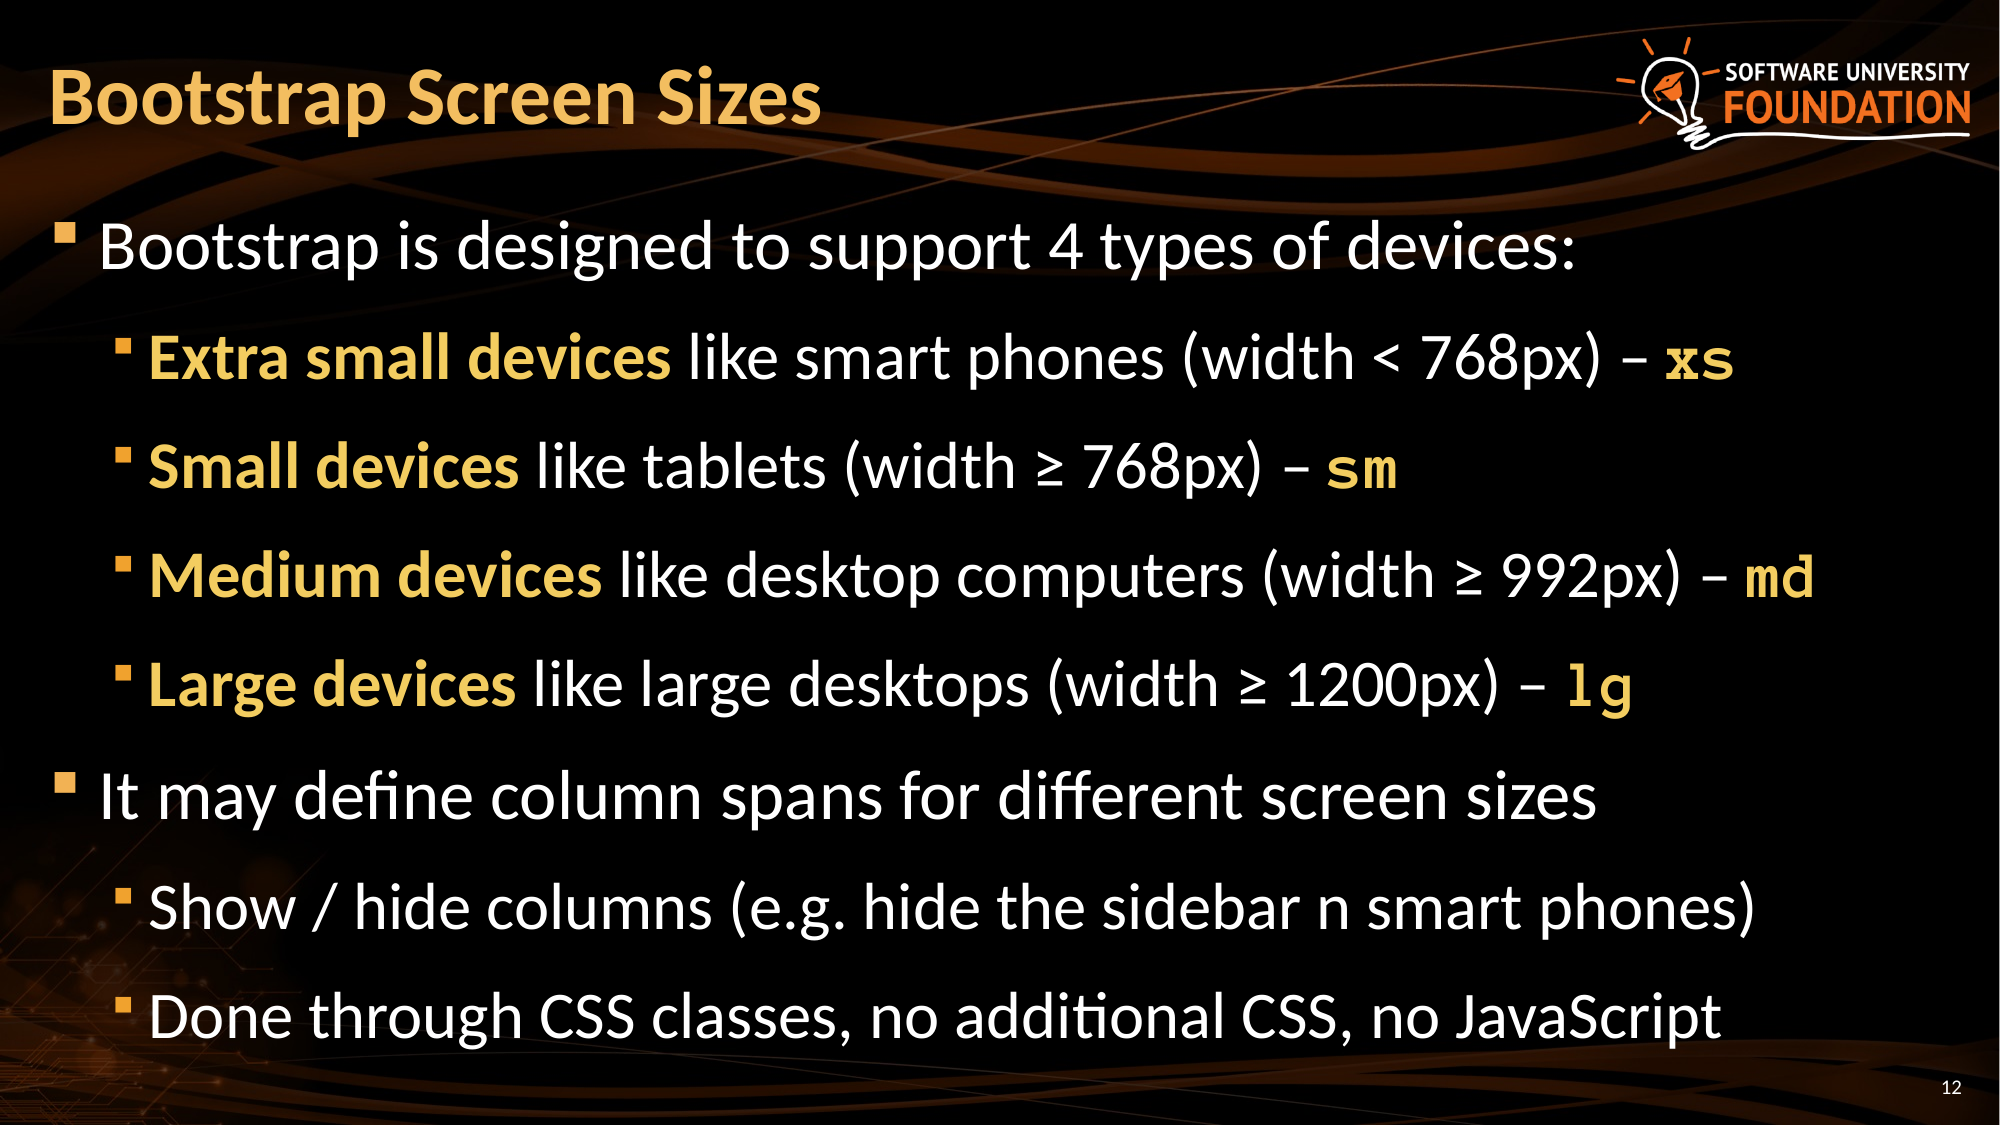

# Bootstrap Screen Sizes
Bootstrap is designed to support 4 types of devices:
Extra small devices like smart phones (width < 768px) – xs
Small devices like tablets (width ≥ 768px) – sm
Medium devices like desktop computers (width ≥ 992px) – md
Large devices like large desktops (width ≥ 1200px) – lg
It may define column spans for different screen sizes
Show / hide columns (e.g. hide the sidebar n smart phones)
Done through CSS classes, no additional CSS, no JavaScript

12